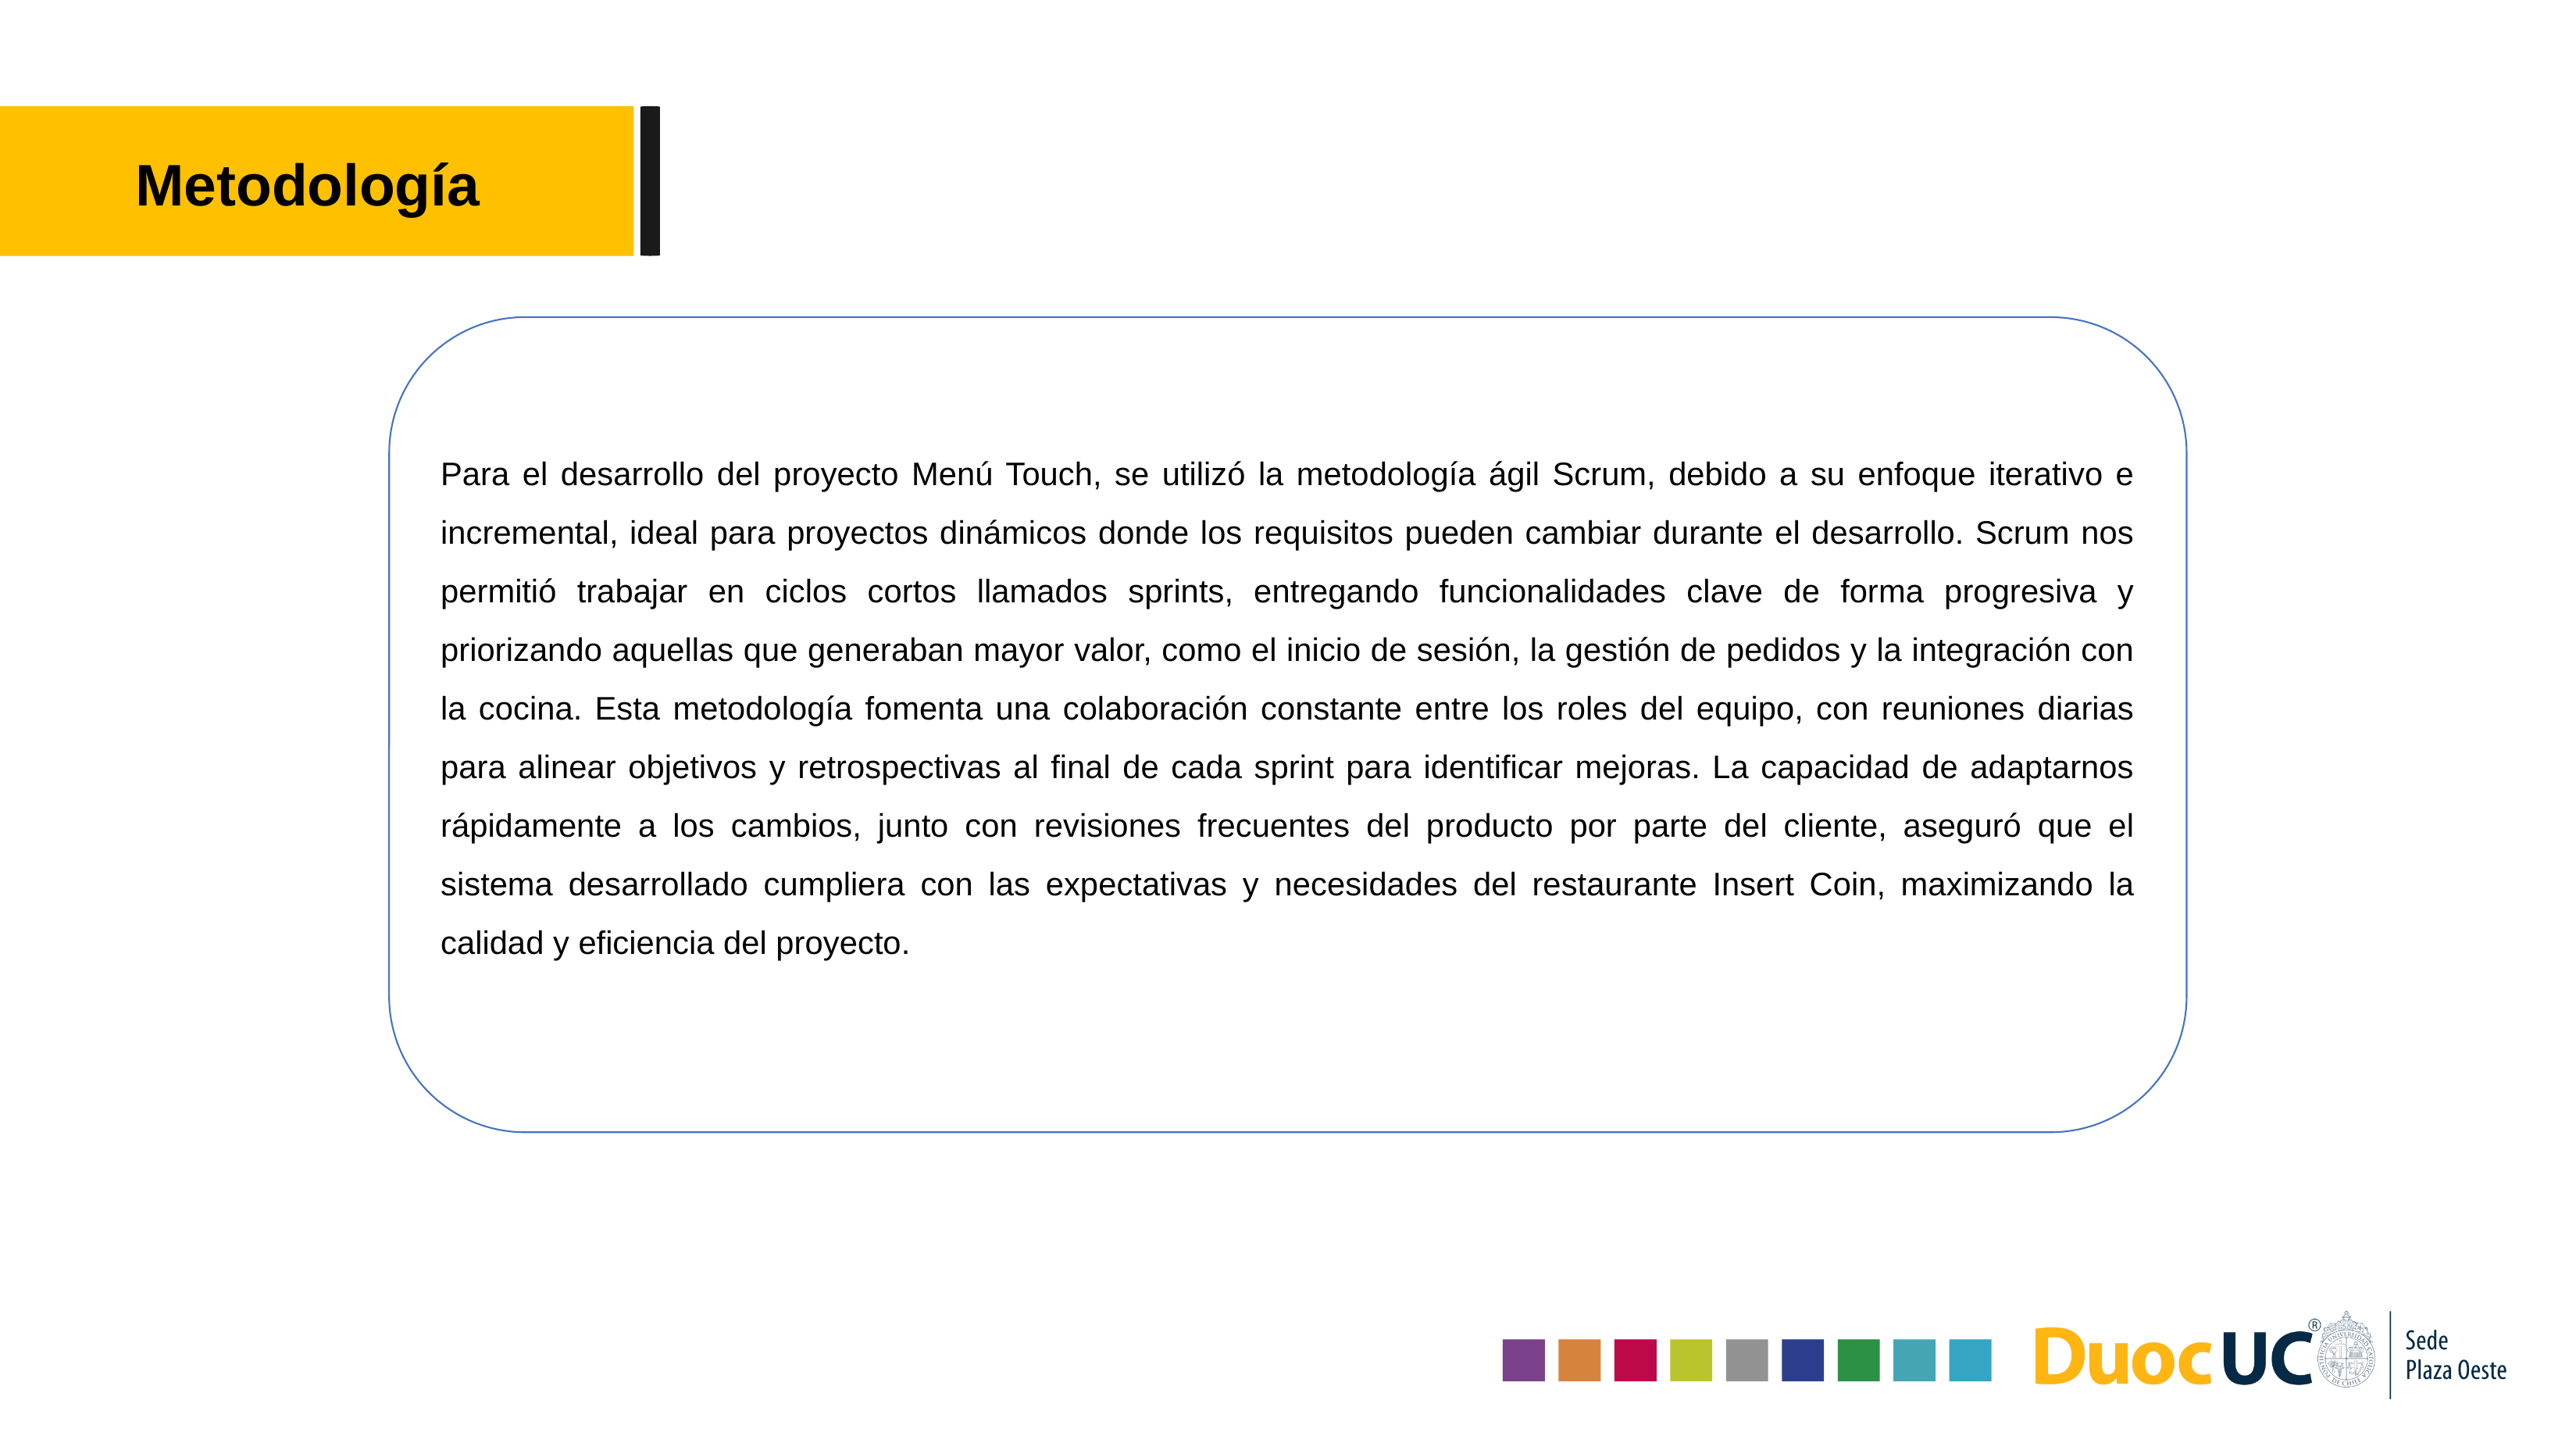

Metodología
Para el desarrollo del proyecto Menú Touch, se utilizó la metodología ágil Scrum, debido a su enfoque iterativo e incremental, ideal para proyectos dinámicos donde los requisitos pueden cambiar durante el desarrollo. Scrum nos permitió trabajar en ciclos cortos llamados sprints, entregando funcionalidades clave de forma progresiva y priorizando aquellas que generaban mayor valor, como el inicio de sesión, la gestión de pedidos y la integración con la cocina. Esta metodología fomenta una colaboración constante entre los roles del equipo, con reuniones diarias para alinear objetivos y retrospectivas al final de cada sprint para identificar mejoras. La capacidad de adaptarnos rápidamente a los cambios, junto con revisiones frecuentes del producto por parte del cliente, aseguró que el sistema desarrollado cumpliera con las expectativas y necesidades del restaurante Insert Coin, maximizando la calidad y eficiencia del proyecto.